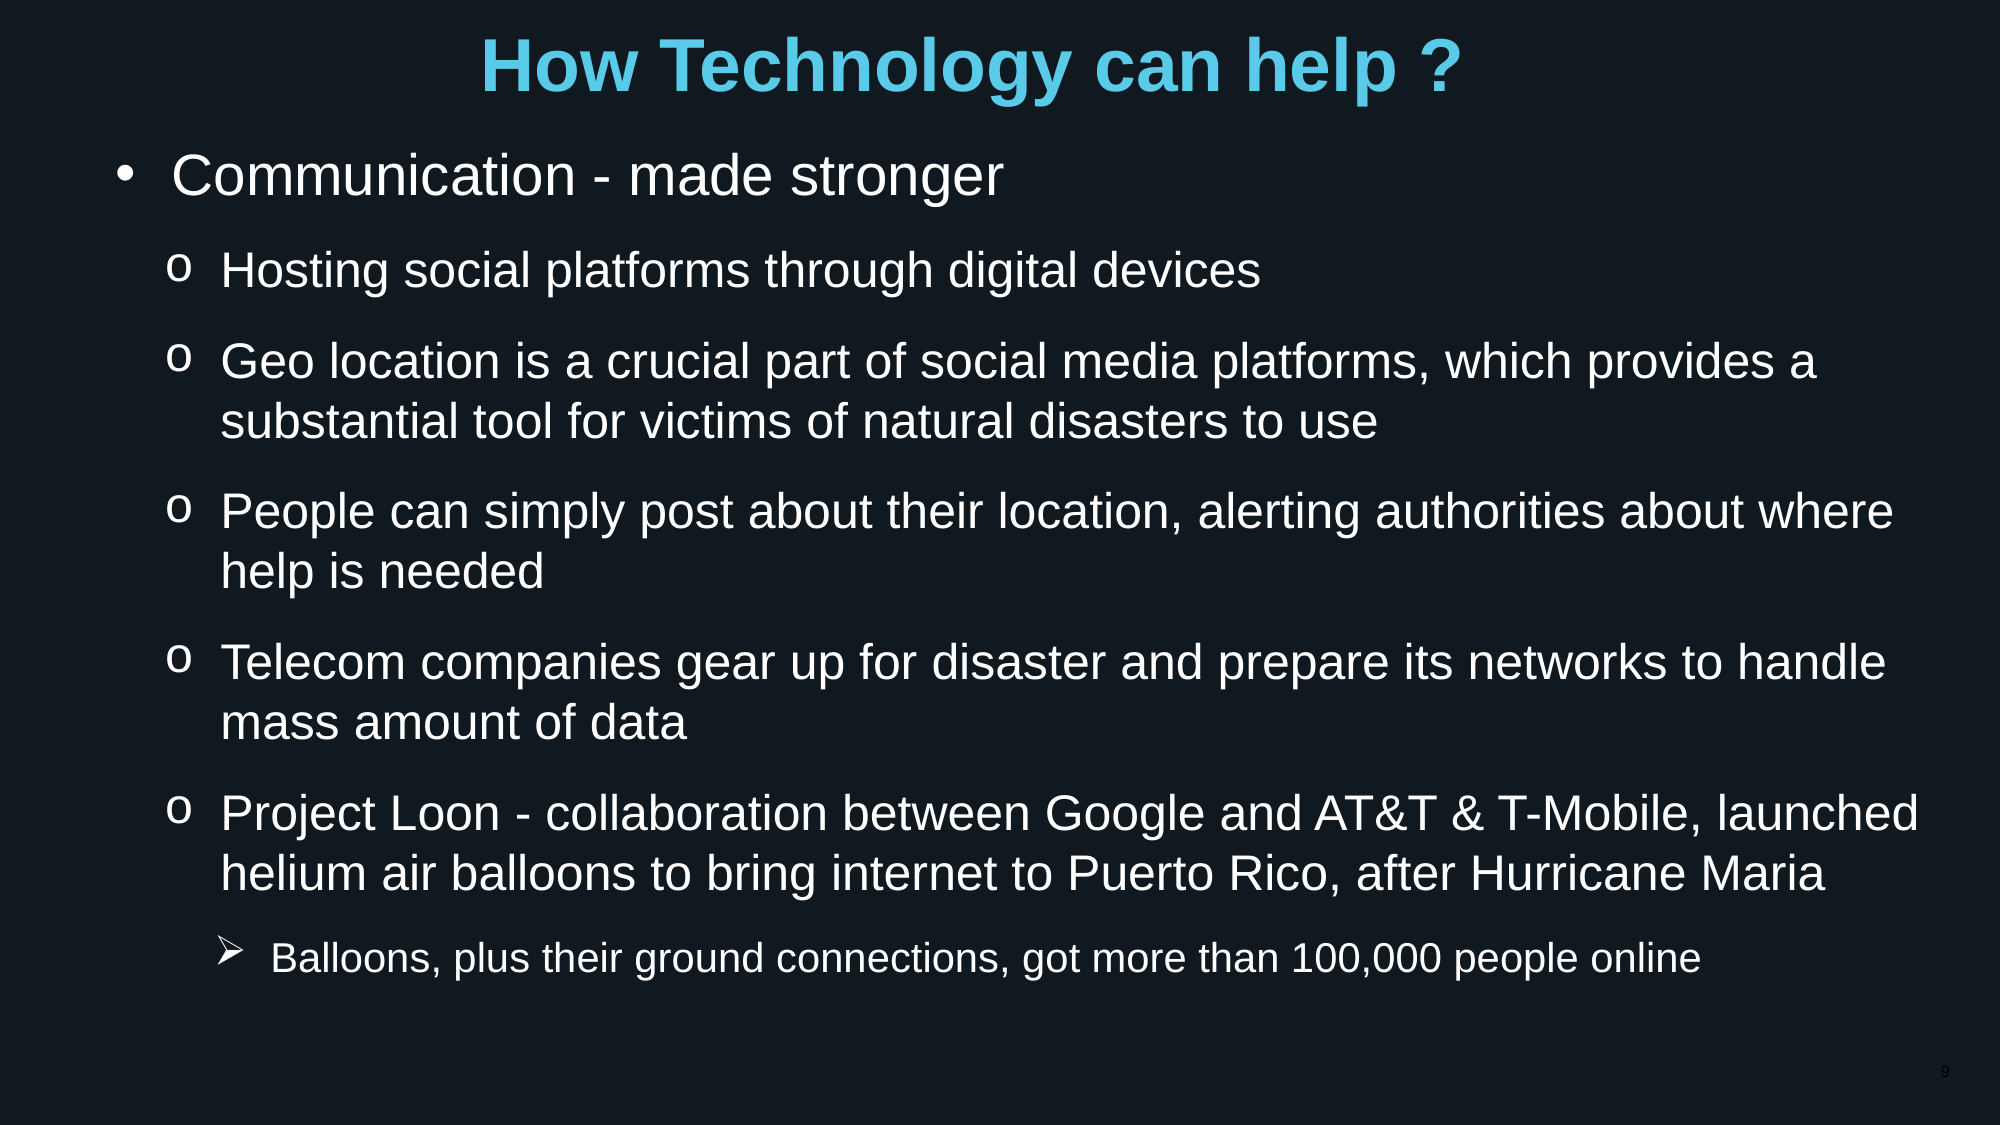

# How Technology can help ?
Communication - made stronger
Hosting social platforms through digital devices
Geo location is a crucial part of social media platforms, which provides a substantial tool for victims of natural disasters to use
People can simply post about their location, alerting authorities about where help is needed
Telecom companies gear up for disaster and prepare its networks to handle mass amount of data
Project Loon - collaboration between Google and AT&T & T-Mobile, launched helium air balloons to bring internet to Puerto Rico, after Hurricane Maria
Balloons, plus their ground connections, got more than 100,000 people online
9